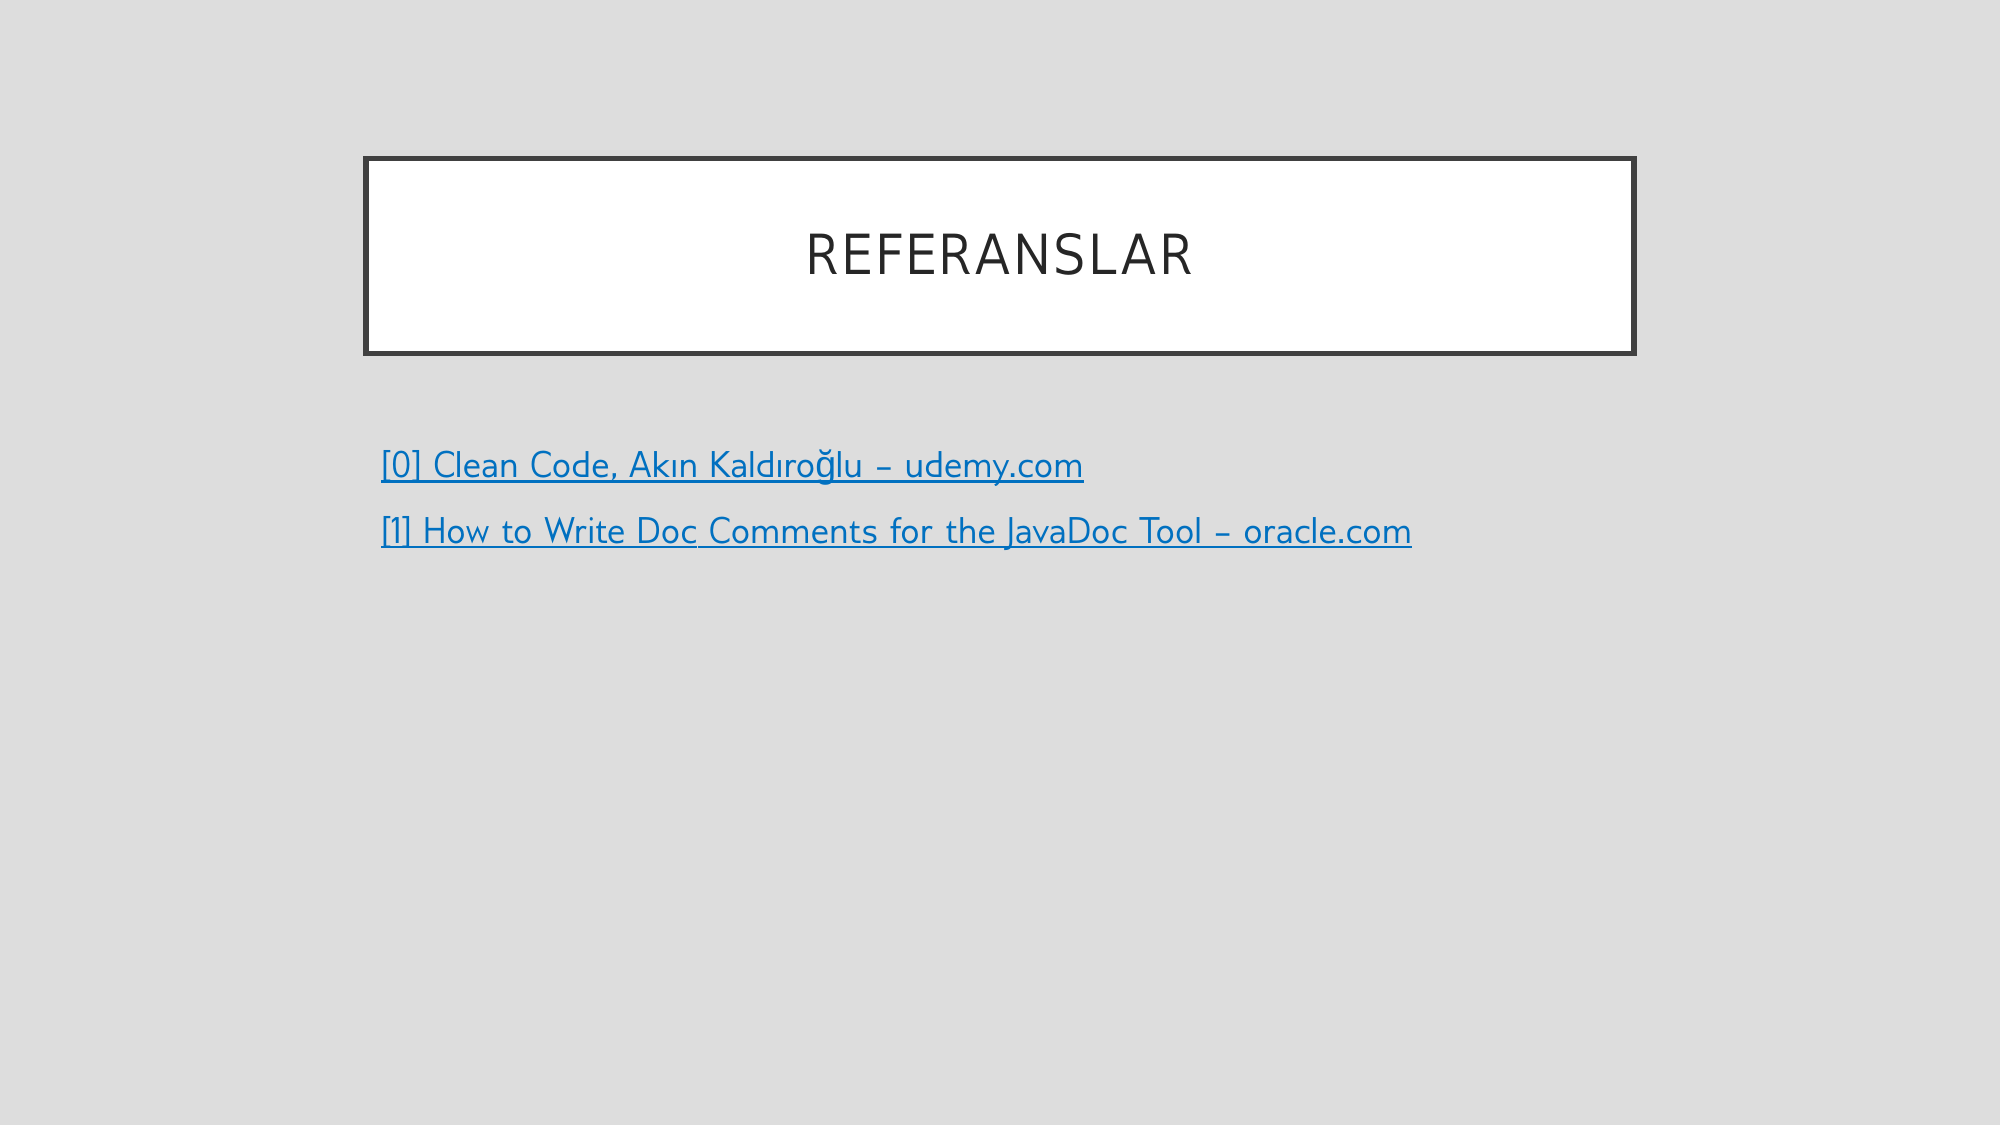

# REFERANSLAR
[0] Clean Code, Akın Kaldıroğlu – udemy.com
[1] How to Write Doc Comments for the JavaDoc Tool – oracle.com